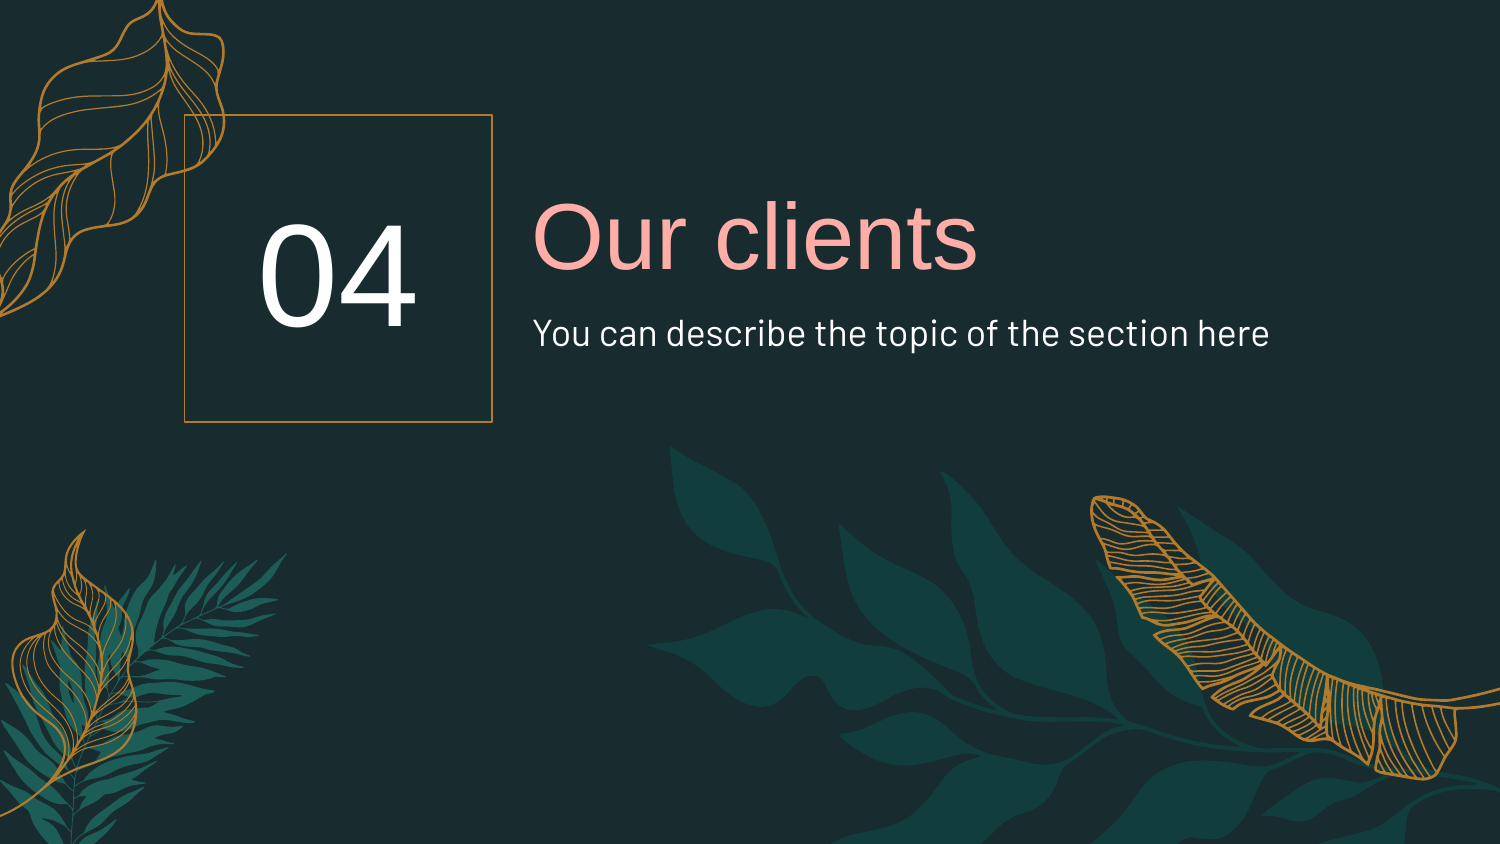

04
# Our clients
You can describe the topic of the section here